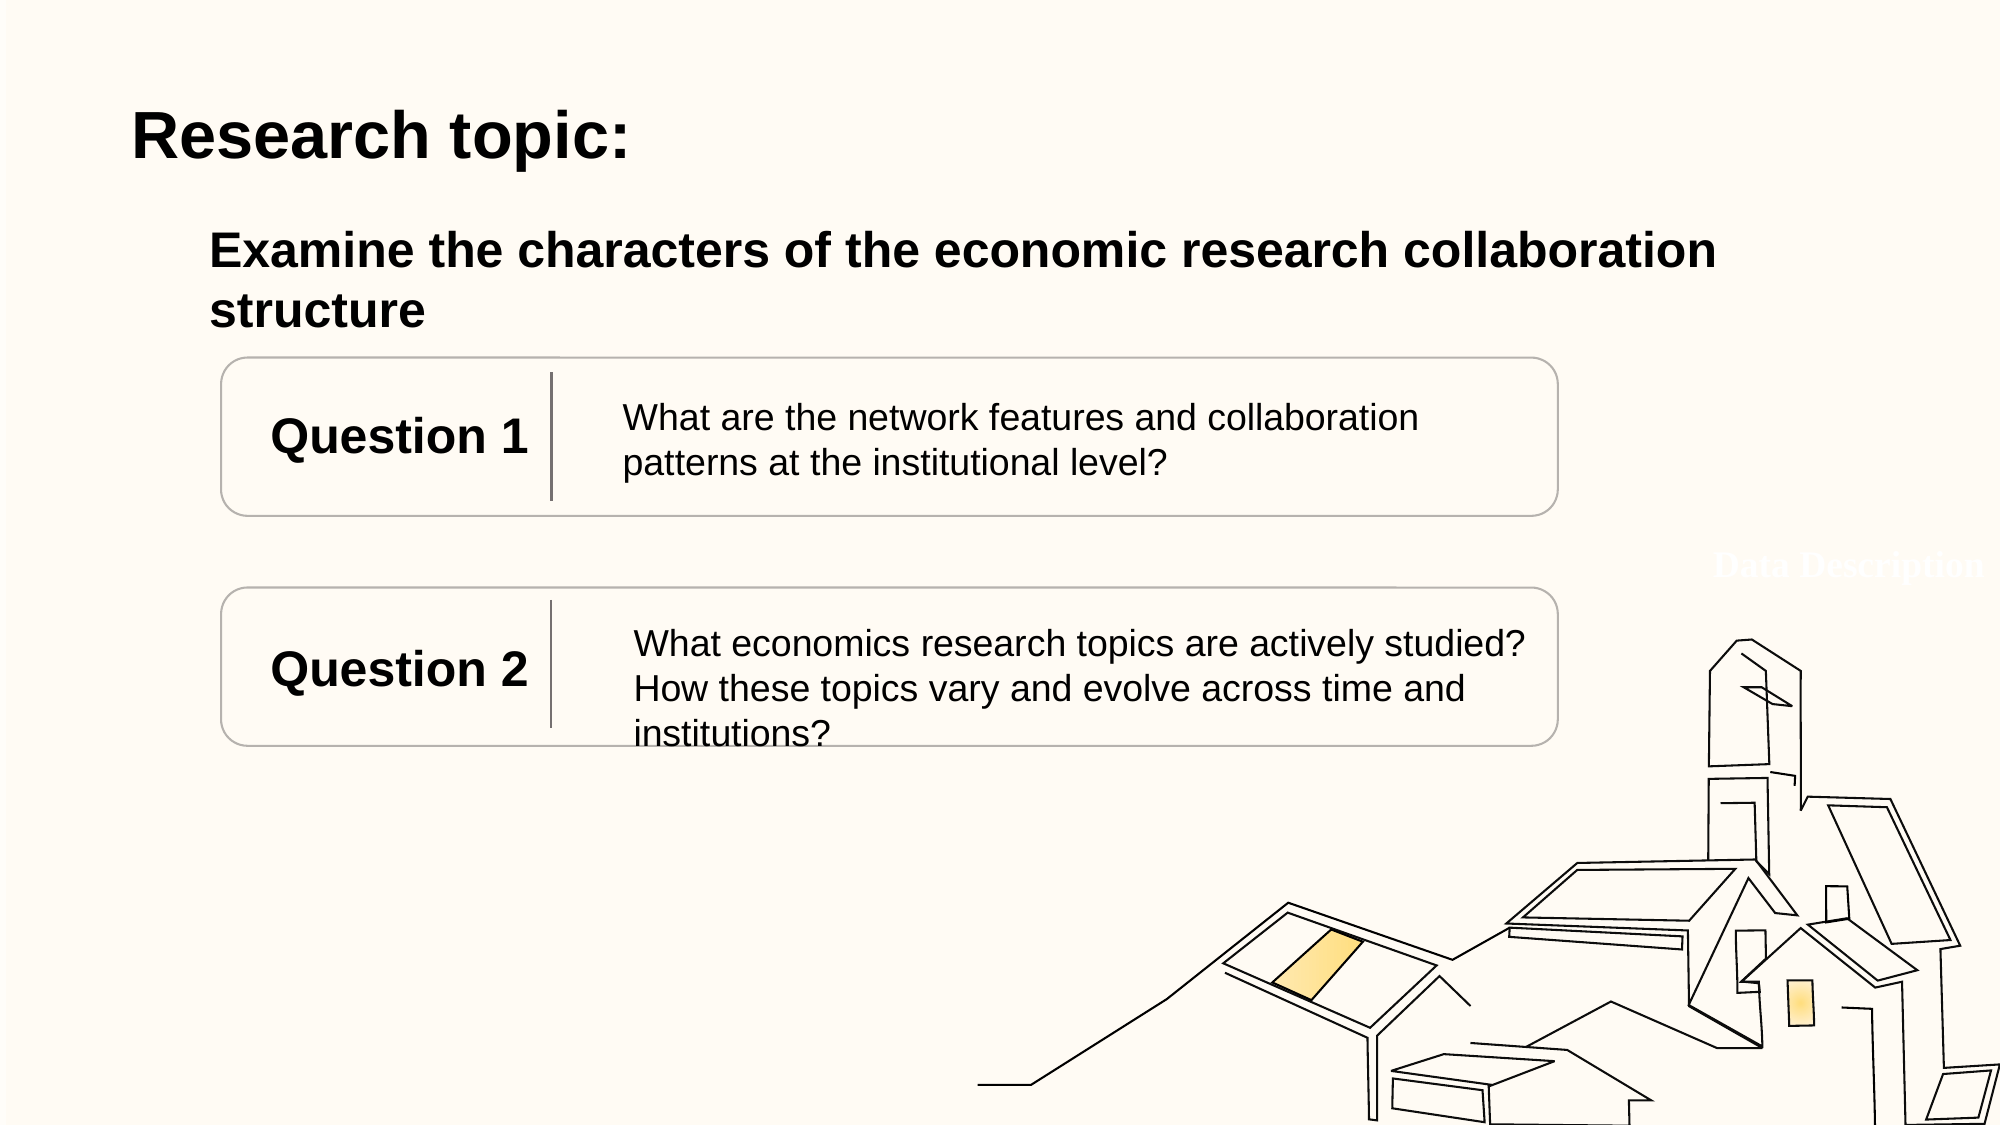

Data Description

Research topic:
Examine the characters of the economic research collaboration structure

What are the network features and collaboration patterns at the institutional level?
Question 1

What economics research topics are actively studied? How these topics vary and evolve across time and institutions?
Question 2